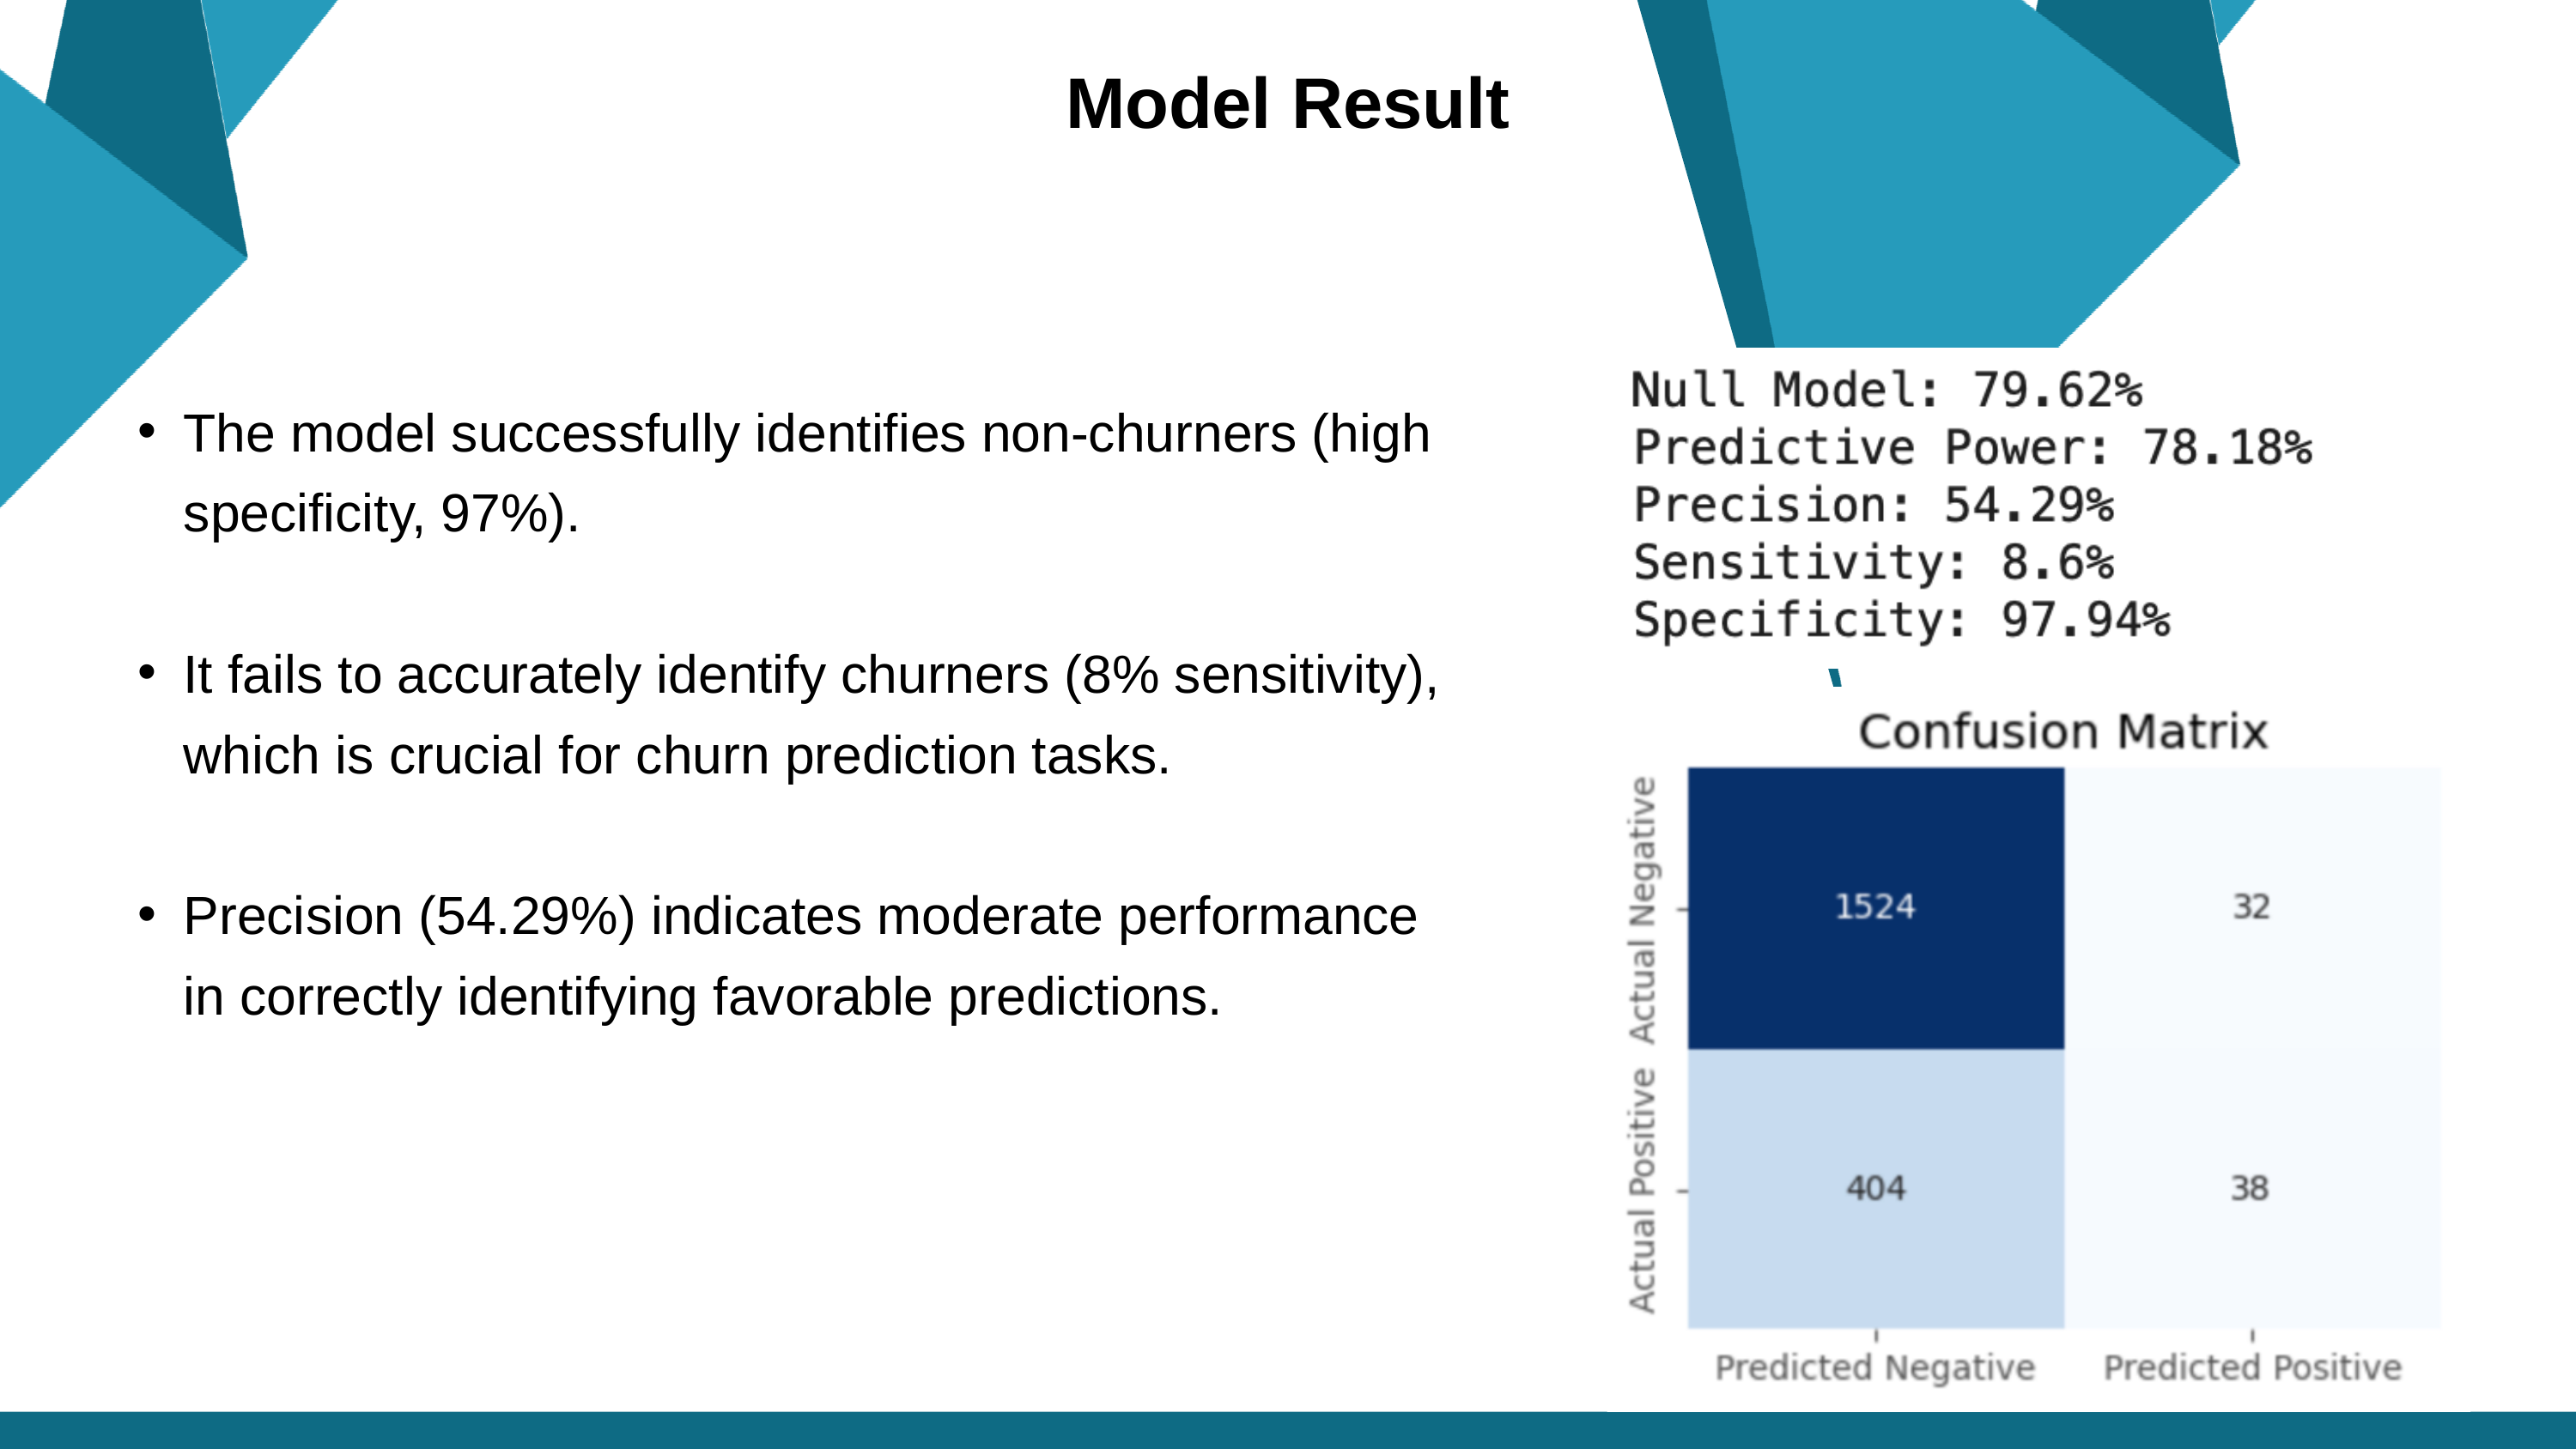

Model Result

The model successfully identifies non-churners (high specificity, 97%).
It fails to accurately identify churners (8% sensitivity), which is crucial for churn prediction tasks.

Precision (54.29%) indicates moderate performance in correctly identifying favorable predictions.